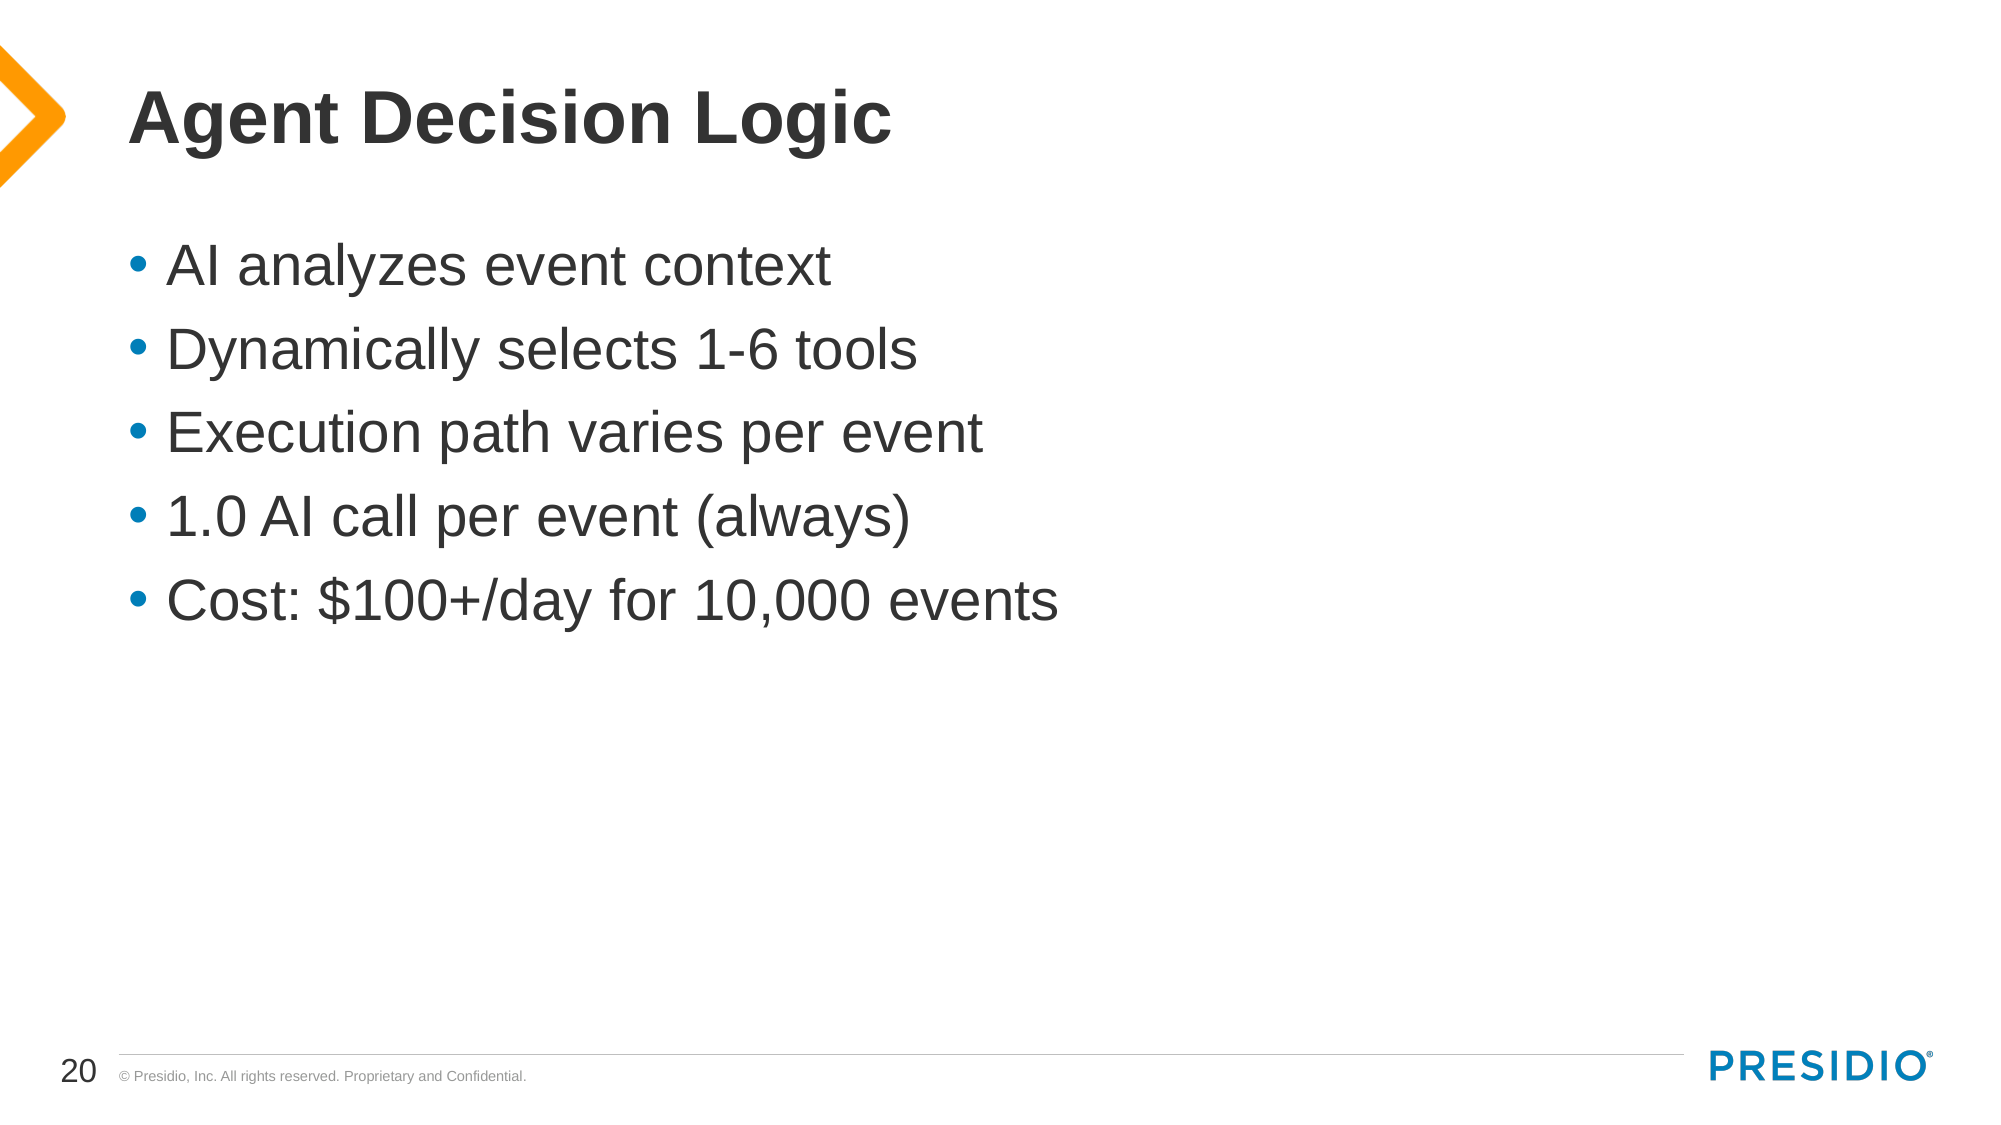

# Agent Decision Logic
AI analyzes event context
Dynamically selects 1-6 tools
Execution path varies per event
1.0 AI call per event (always)
Cost: $100+/day for 10,000 events
20